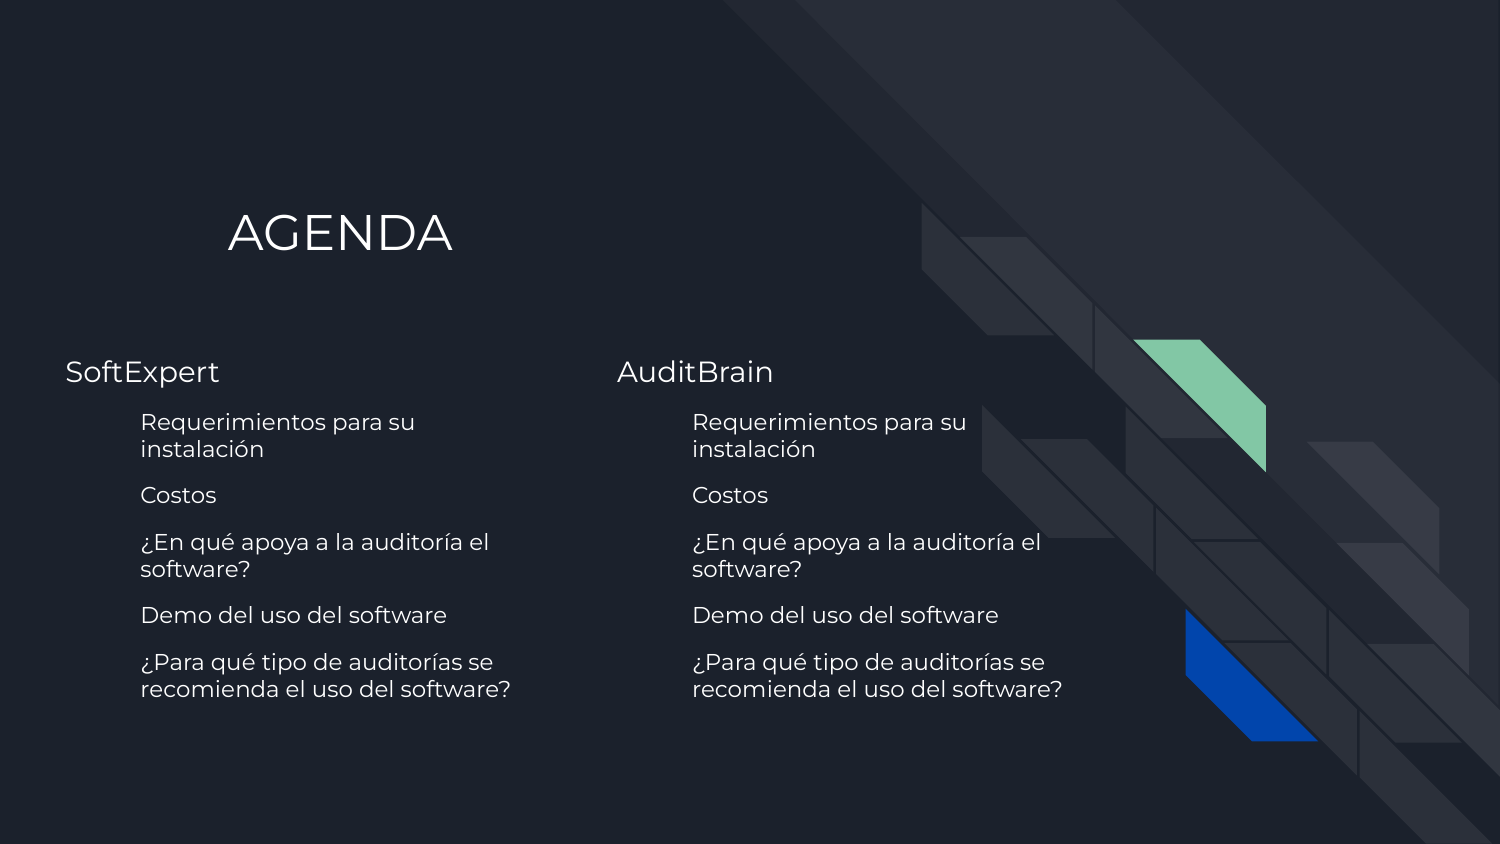

AGENDA
SoftExpert
Requerimientos para su instalación
Costos
¿En qué apoya a la auditoría el software?
Demo del uso del software
¿Para qué tipo de auditorías se recomienda el uso del software?
AuditBrain
Requerimientos para su instalación
Costos
¿En qué apoya a la auditoría el software?
Demo del uso del software
¿Para qué tipo de auditorías se recomienda el uso del software?